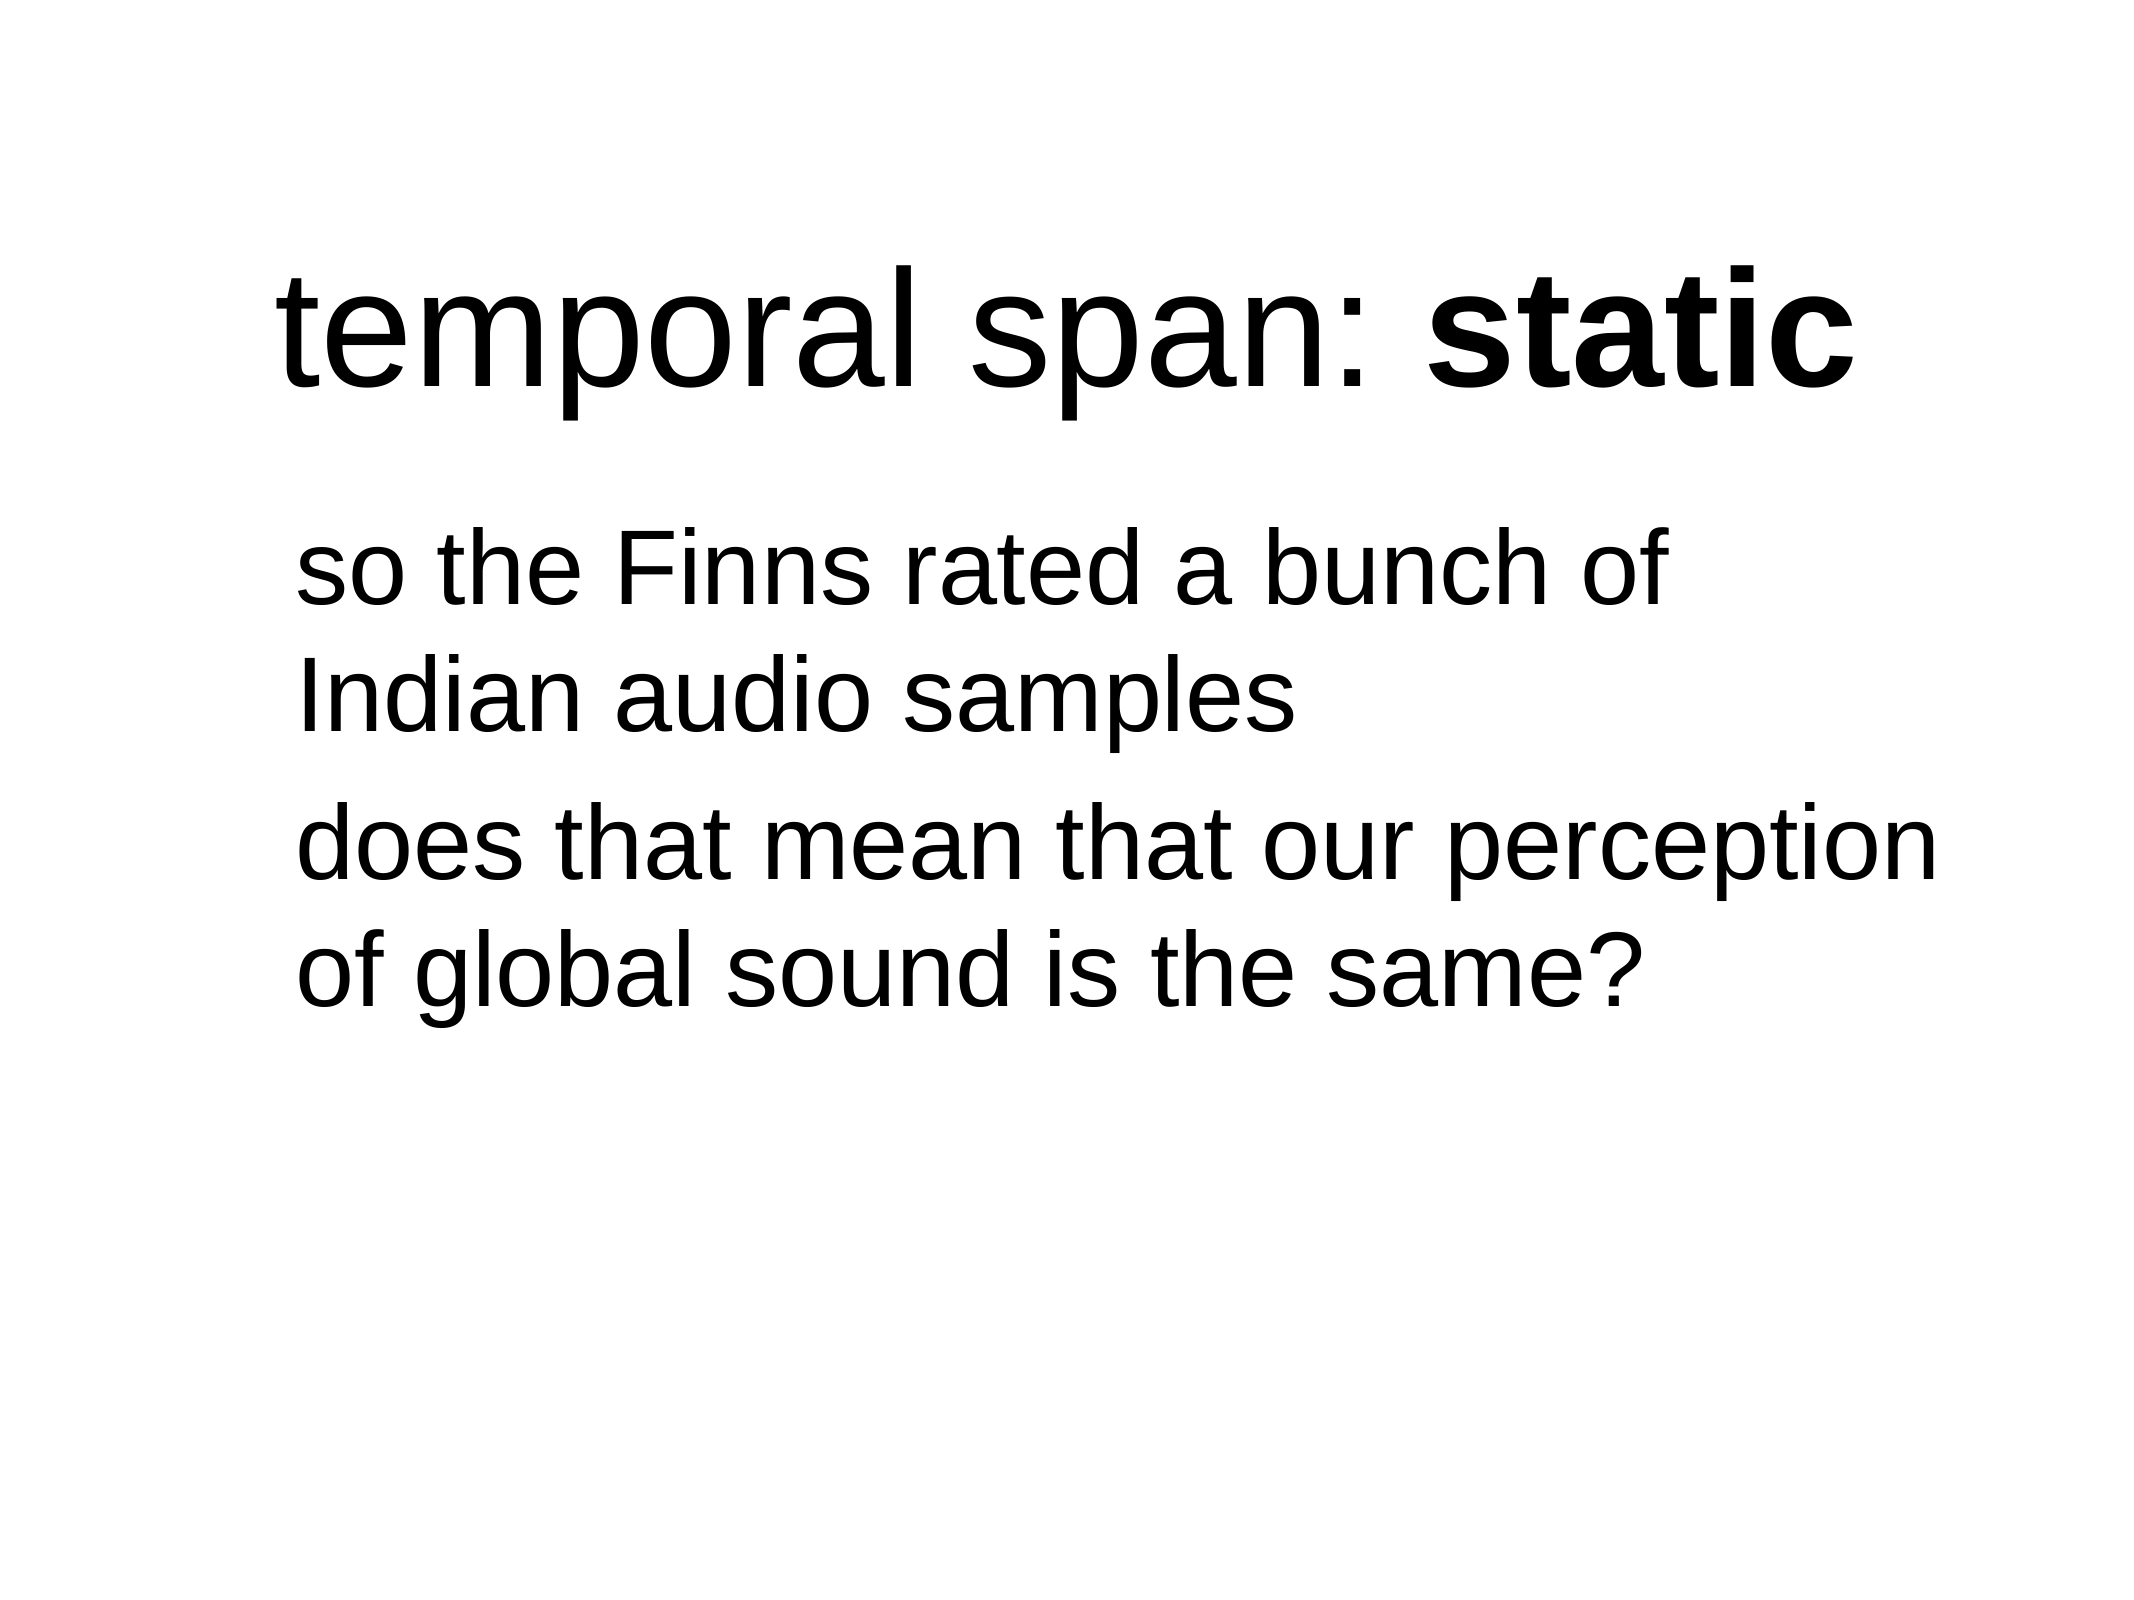

temporal span: static

so the Finns rated a bunch of Indian audio samples
does that mean that our perception of global sound is the same?